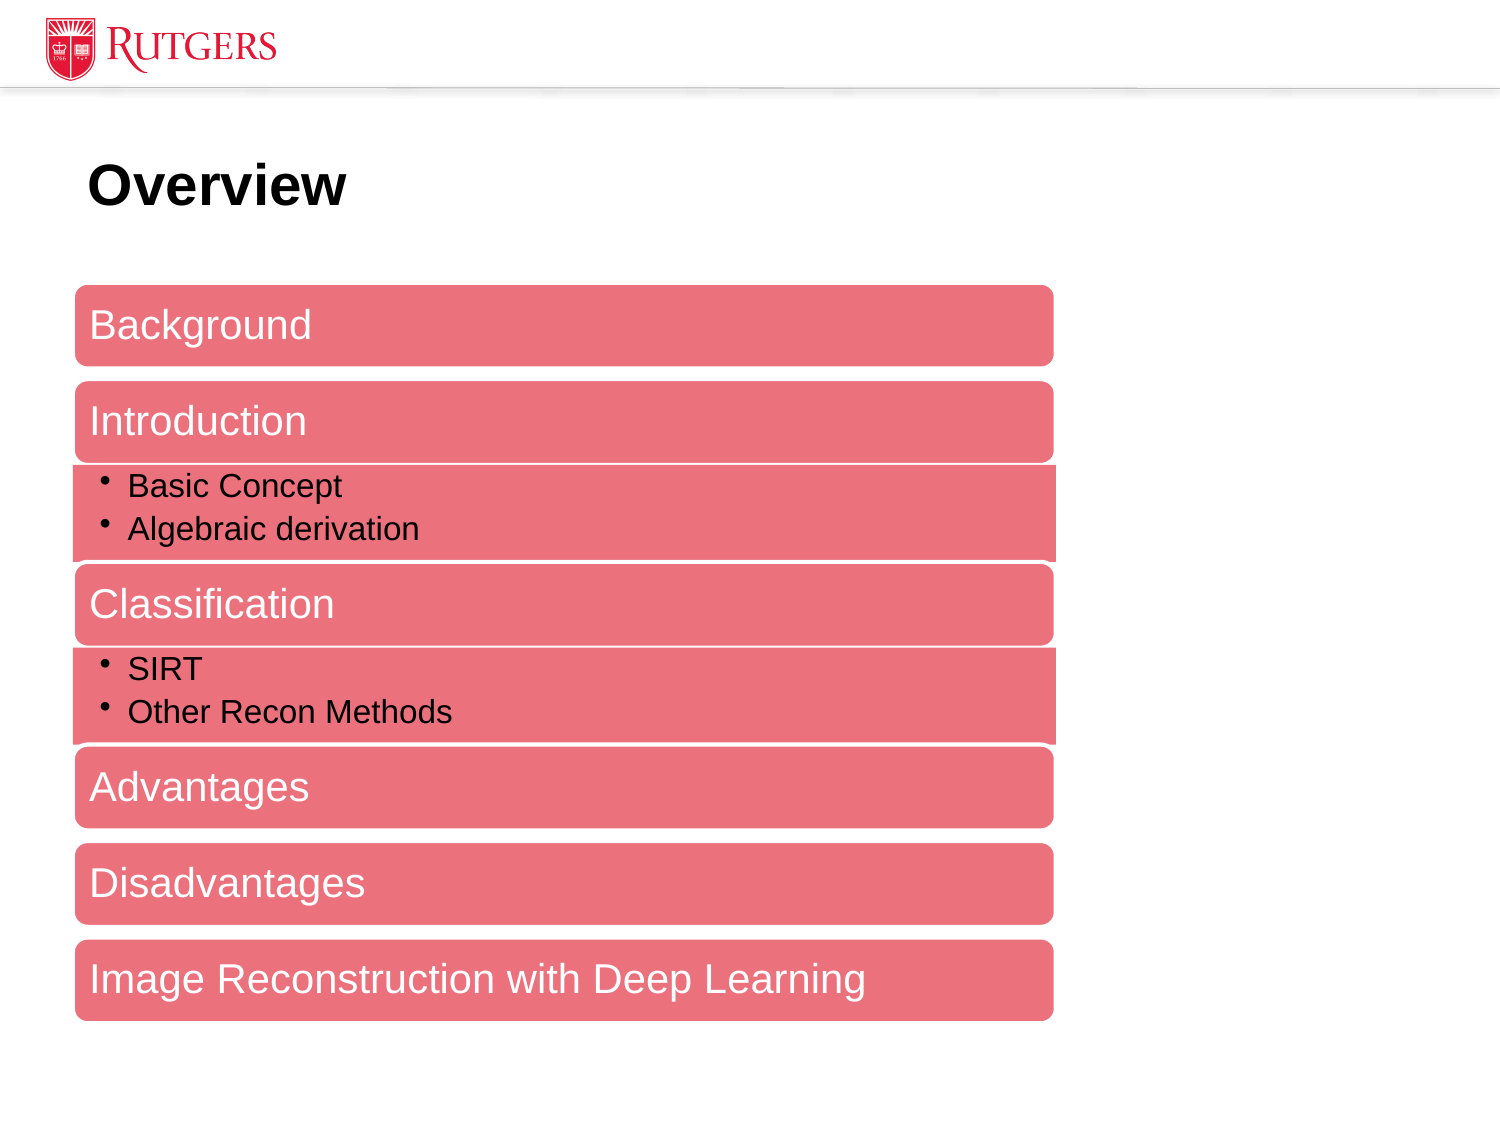

# Overview
Background
Introduction
Basic Concept
Algebraic derivation
Classification
SIRT
Other Recon Methods
Advantages
Disadvantages
Image Reconstruction with Deep Learning